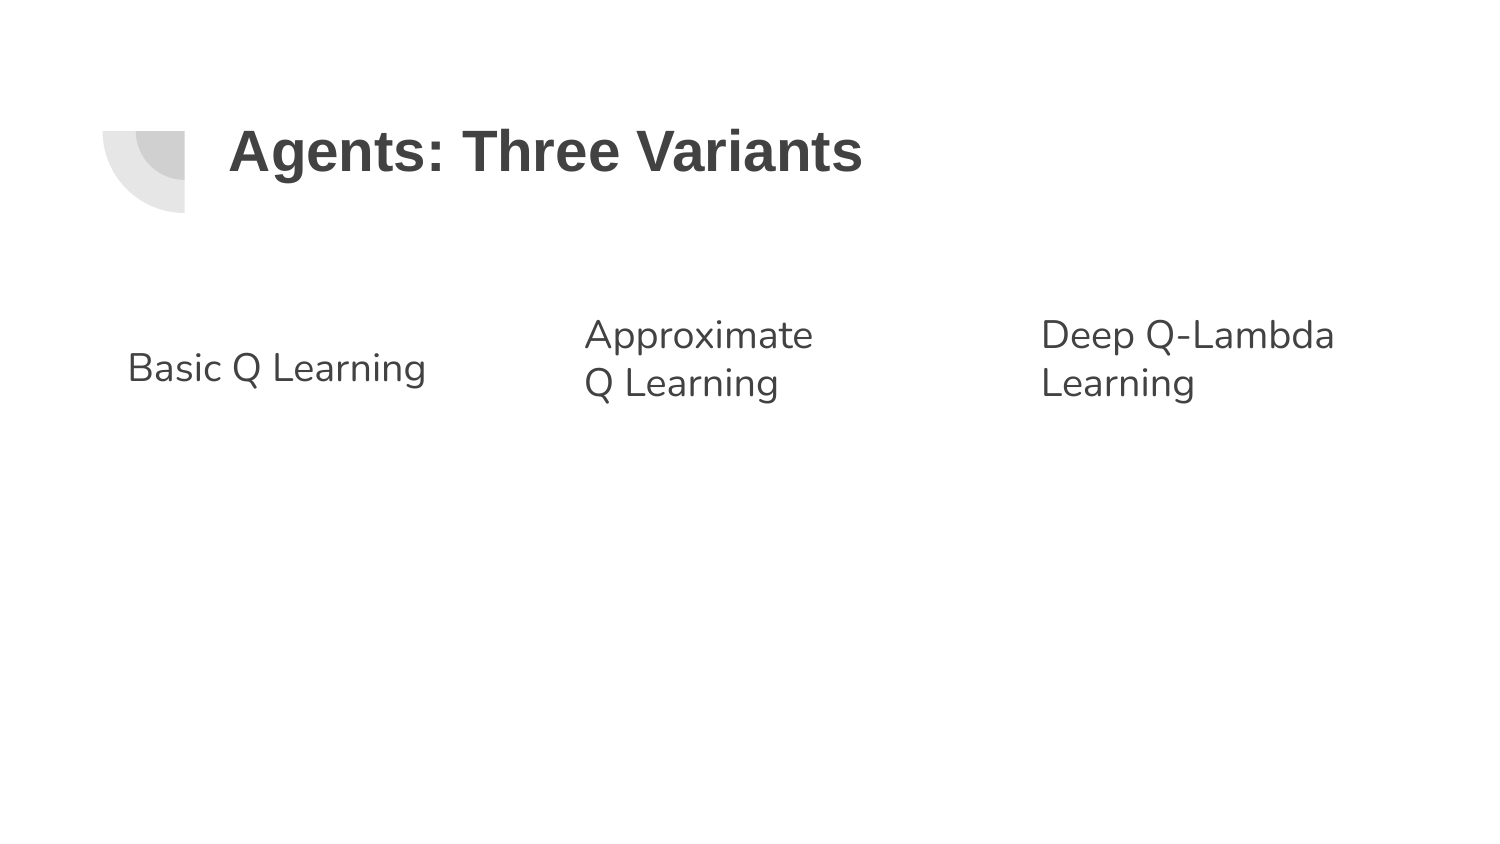

# Agents: Three Variants

Basic Q Learning
Approximate Q Learning
Deep Q-Lambda Learning